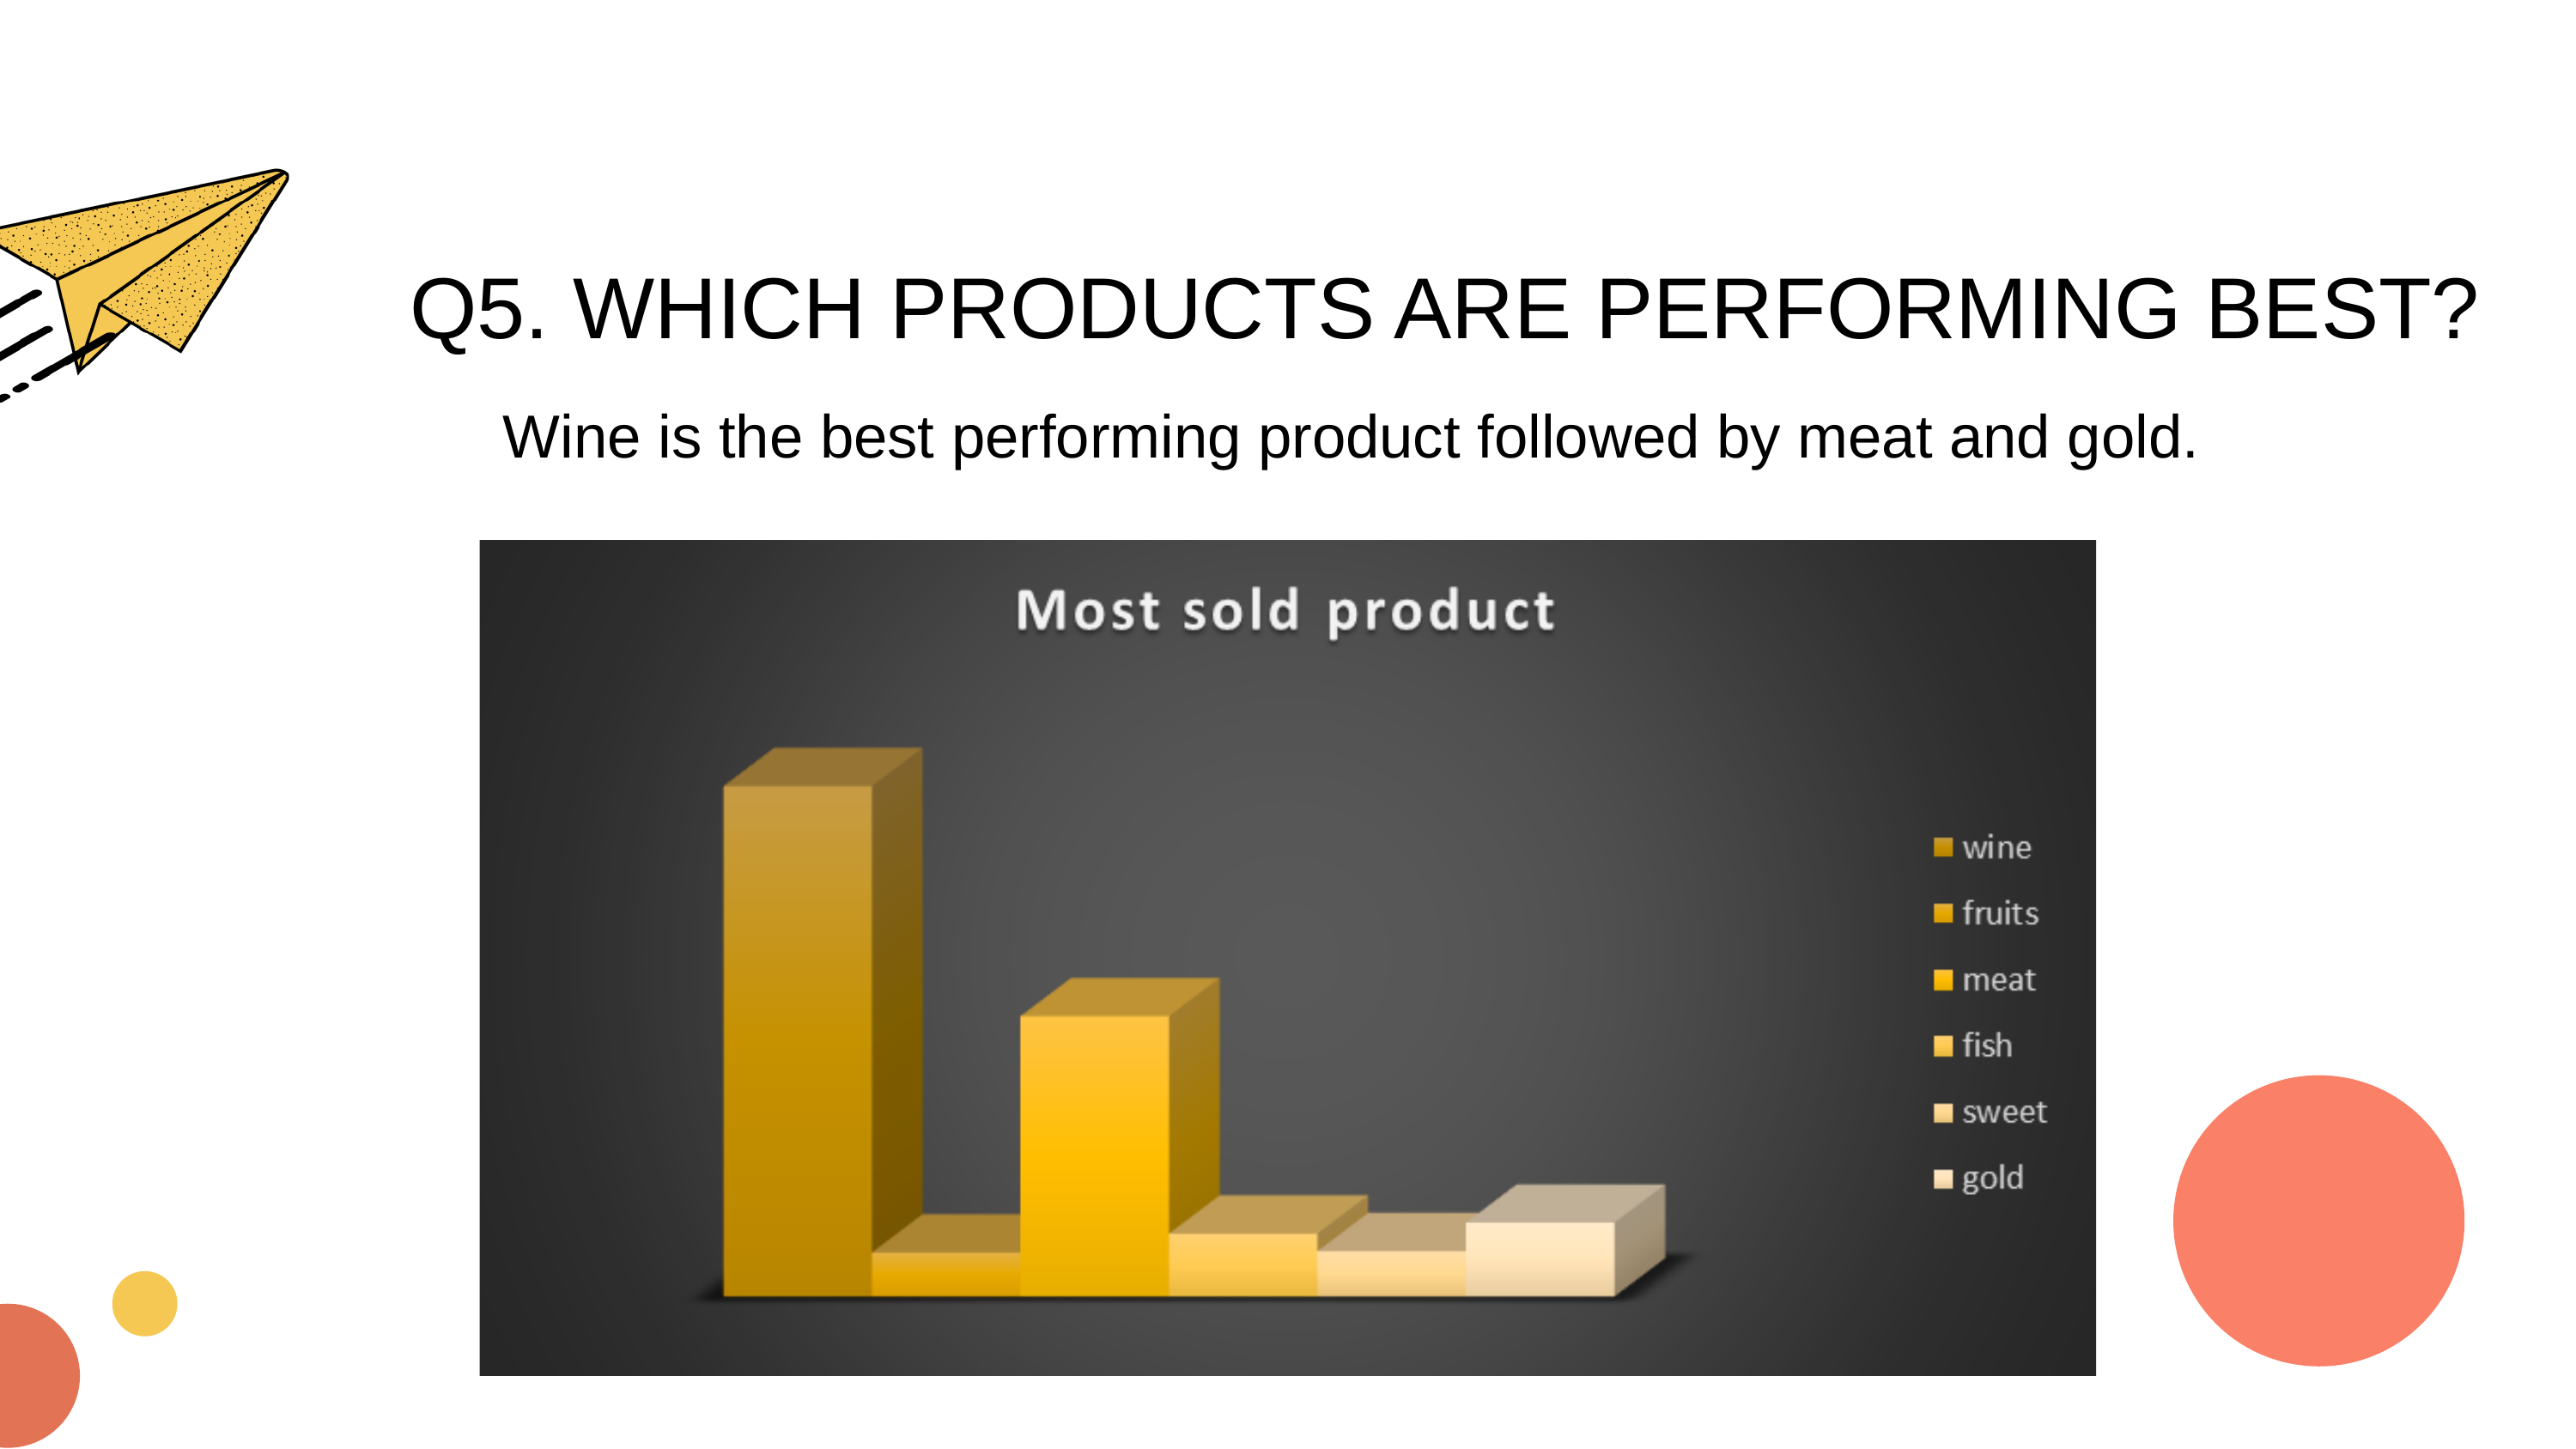

Q5. WHICH PRODUCTS ARE PERFORMING BEST?
Wine is the best performing product followed by meat and gold.